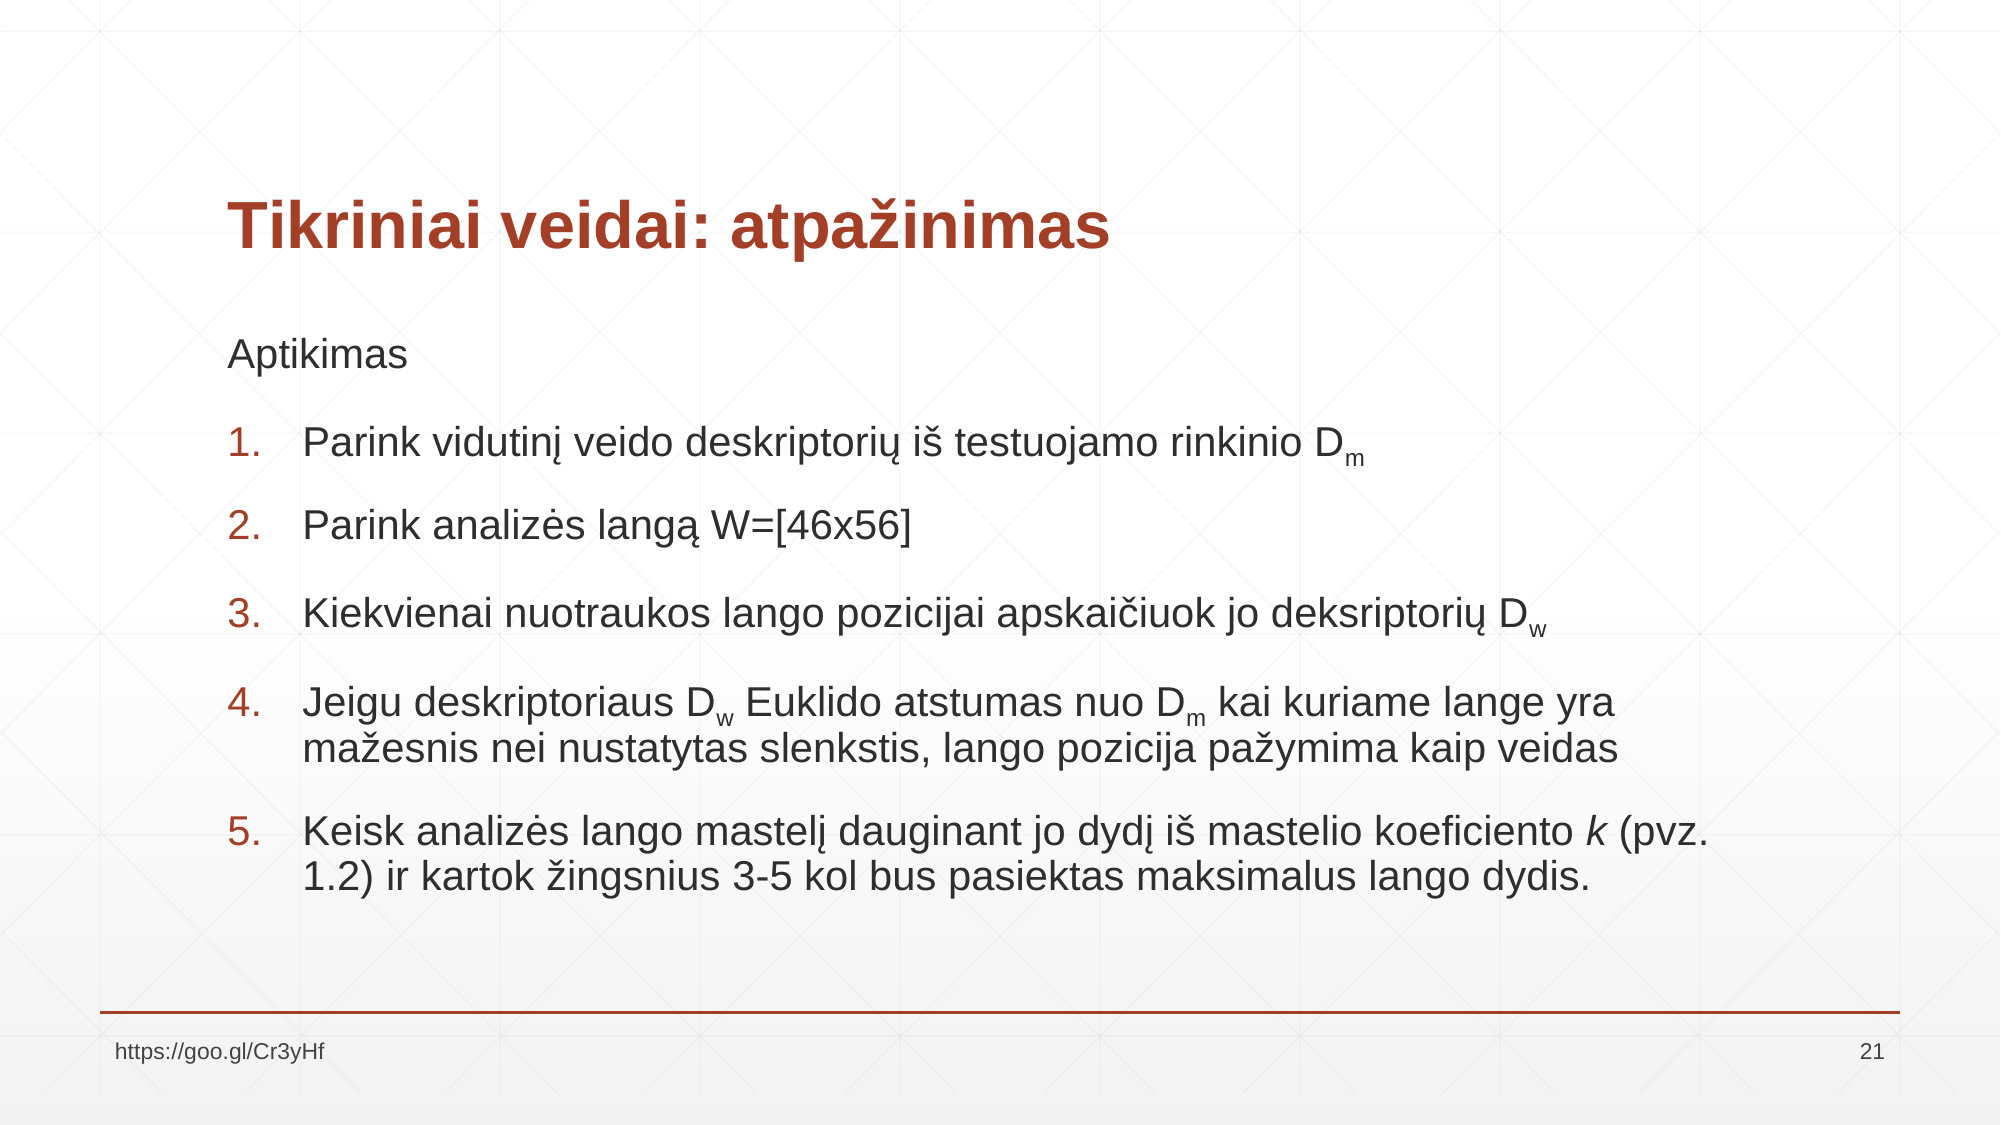

# Tikriniai veidai: atpažinimas
Aptikimas
Parink vidutinį veido deskriptorių iš testuojamo rinkinio Dm
Parink analizės langą W=[46x56]
Kiekvienai nuotraukos lango pozicijai apskaičiuok jo deksriptorių Dw
Jeigu deskriptoriaus Dw Euklido atstumas nuo Dm kai kuriame lange yra mažesnis nei nustatytas slenkstis, lango pozicija pažymima kaip veidas
Keisk analizės lango mastelį dauginant jo dydį iš mastelio koeficiento k (pvz. 1.2) ir kartok žingsnius 3-5 kol bus pasiektas maksimalus lango dydis.
https://goo.gl/Cr3yHf
21